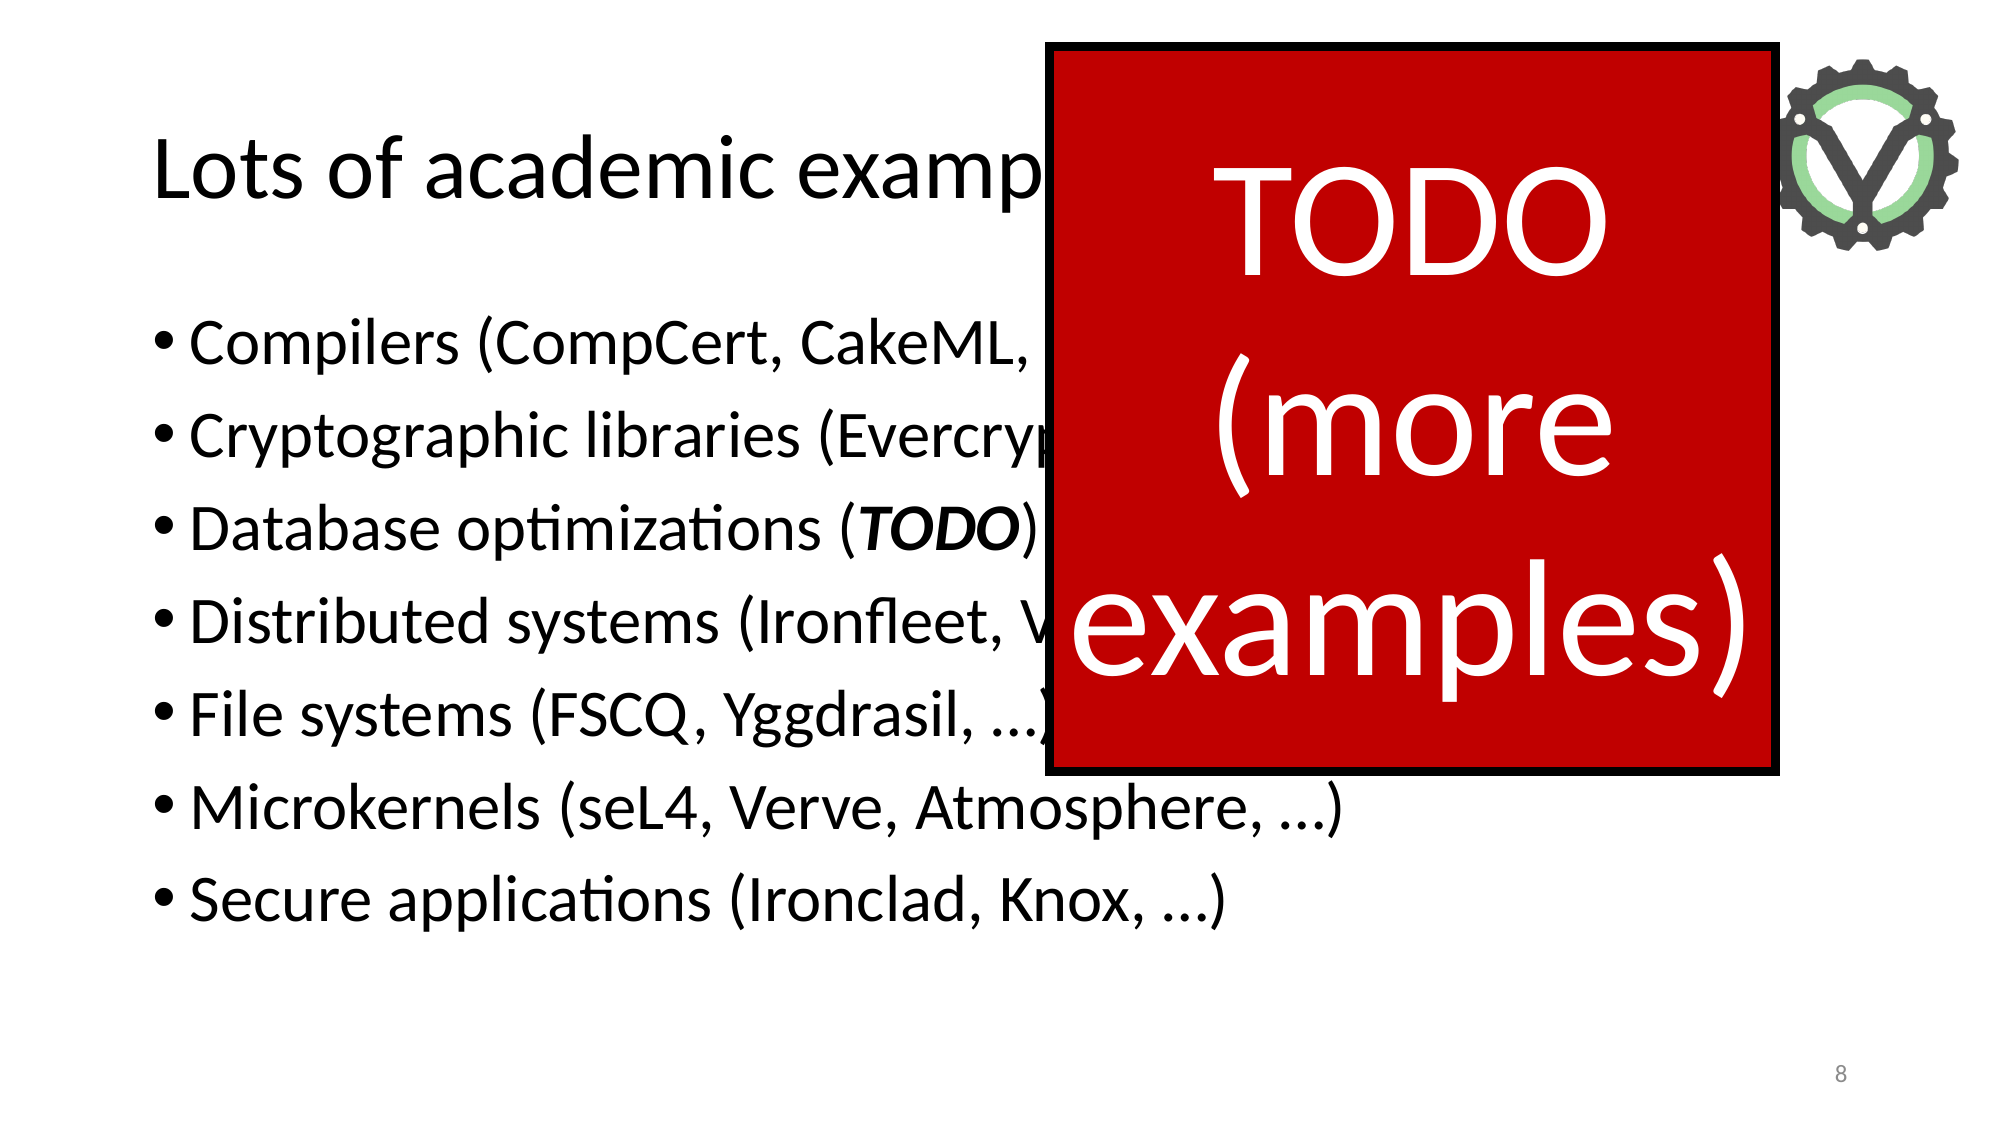

TODO
(more examples)
# Lots of academic examples
Compilers (CompCert, CakeML, …)
Cryptographic libraries (Evercrypt, …)
Database optimizations (TODO)
Distributed systems (Ironfleet, Verdi, Ivy,…)
File systems (FSCQ, Yggdrasil, …)
Microkernels (seL4, Verve, Atmosphere, …)
Secure applications (Ironclad, Knox, …)

8